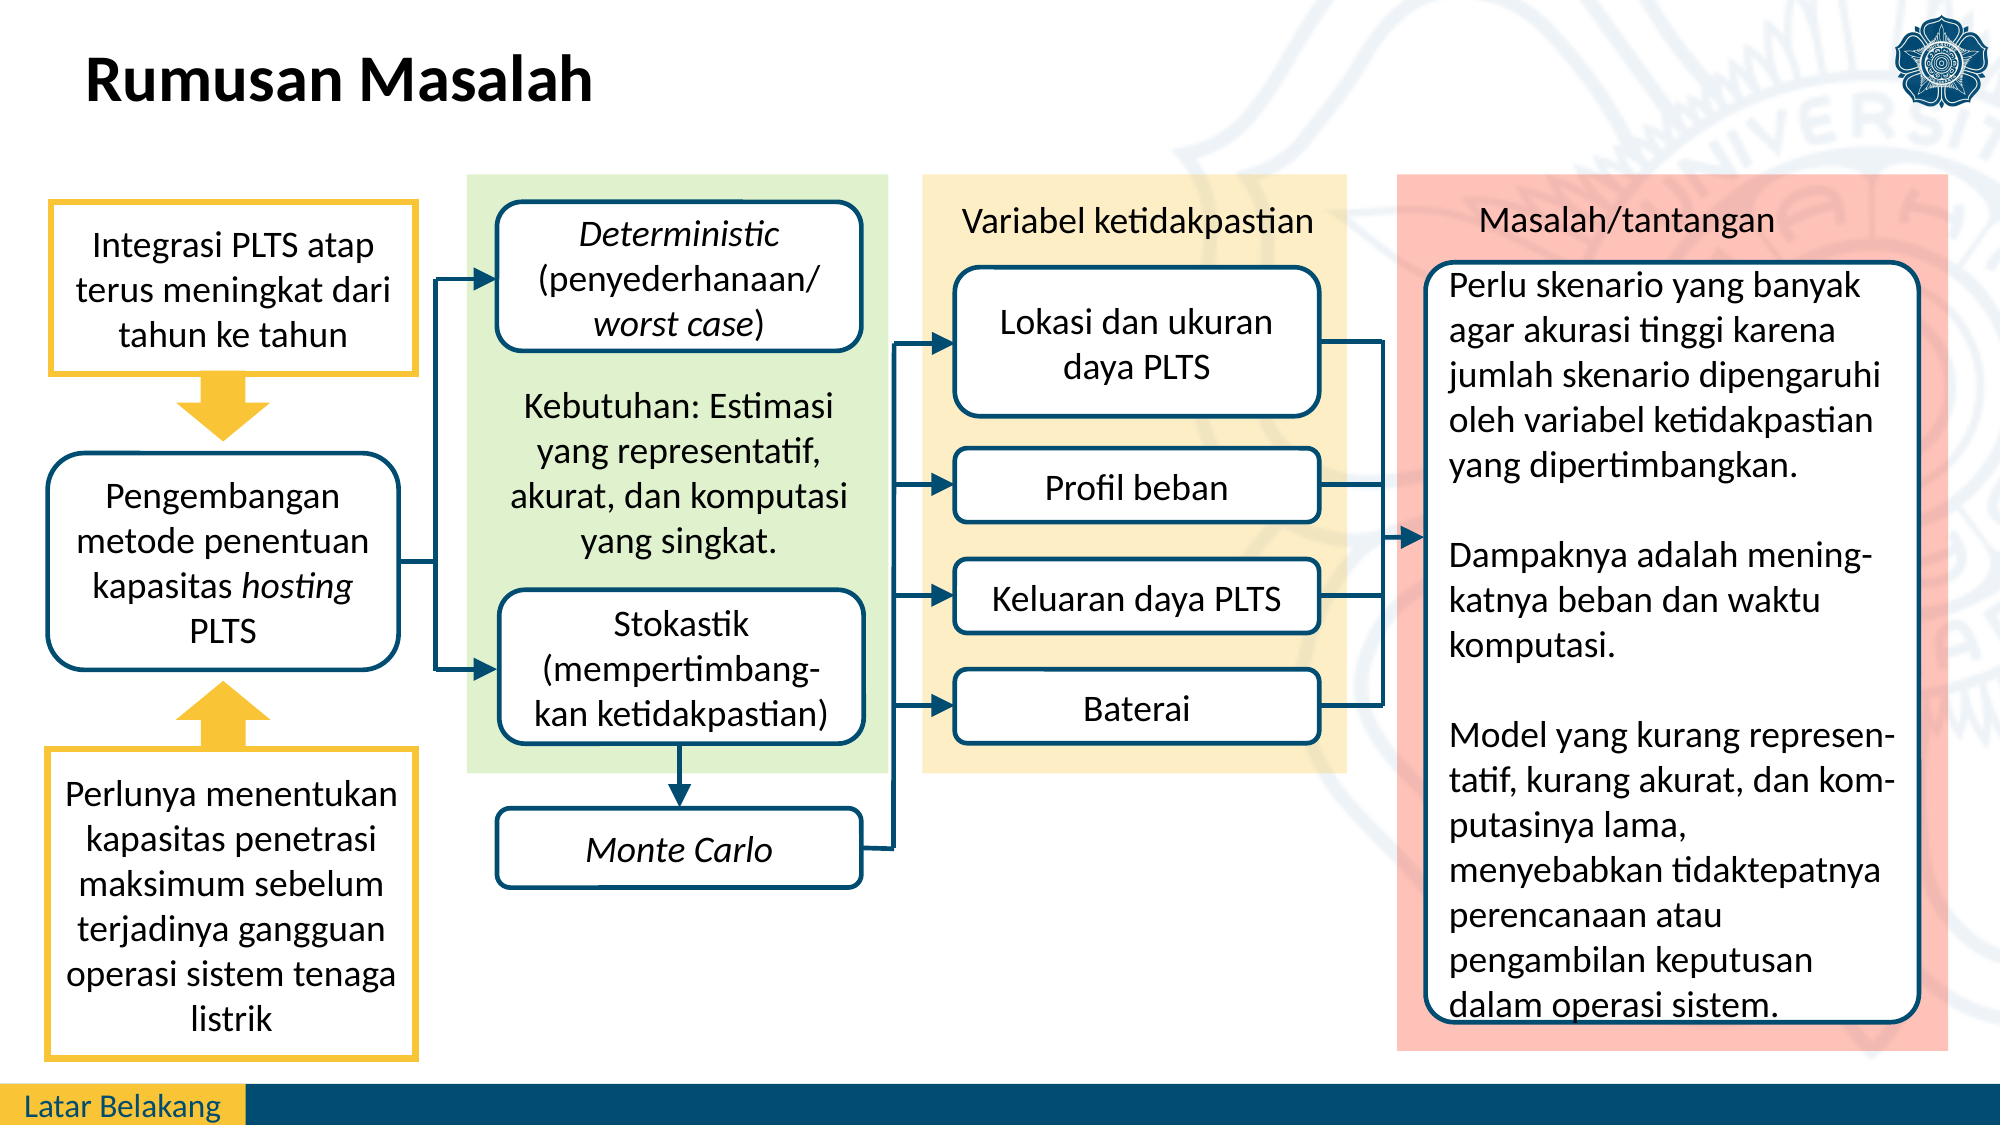

# Rumusan Masalah

Masalah/tantangan
Variabel ketidakpastian
Integrasi PLTS atap terus meningkat dari tahun ke tahun
Deterministic
(penyederhanaan/
worst case)
Perlu skenario yang banyak agar akurasi tinggi karena jumlah skenario dipengaruhi oleh variabel ketidakpastian yang dipertimbangkan.

Dampaknya adalah mening-katnya beban dan waktu komputasi.

Model yang kurang represen-tatif, kurang akurat, dan kom-putasinya lama, menyebabkan tidaktepatnya perencanaan atau pengambilan keputusan dalam operasi sistem.
Lokasi dan ukuran daya PLTS
Kebutuhan: Estimasi yang representatif, akurat, dan komputasi yang singkat.

Profil beban
Pengembangan metode penentuan kapasitas hosting PLTS
Keluaran daya PLTS
Stokastik
(mempertimbang-
kan ketidakpastian)
Baterai

Perlunya menentukan kapasitas penetrasi maksimum sebelum terjadinya gangguan operasi sistem tenaga listrik
Monte Carlo
Latar Belakang